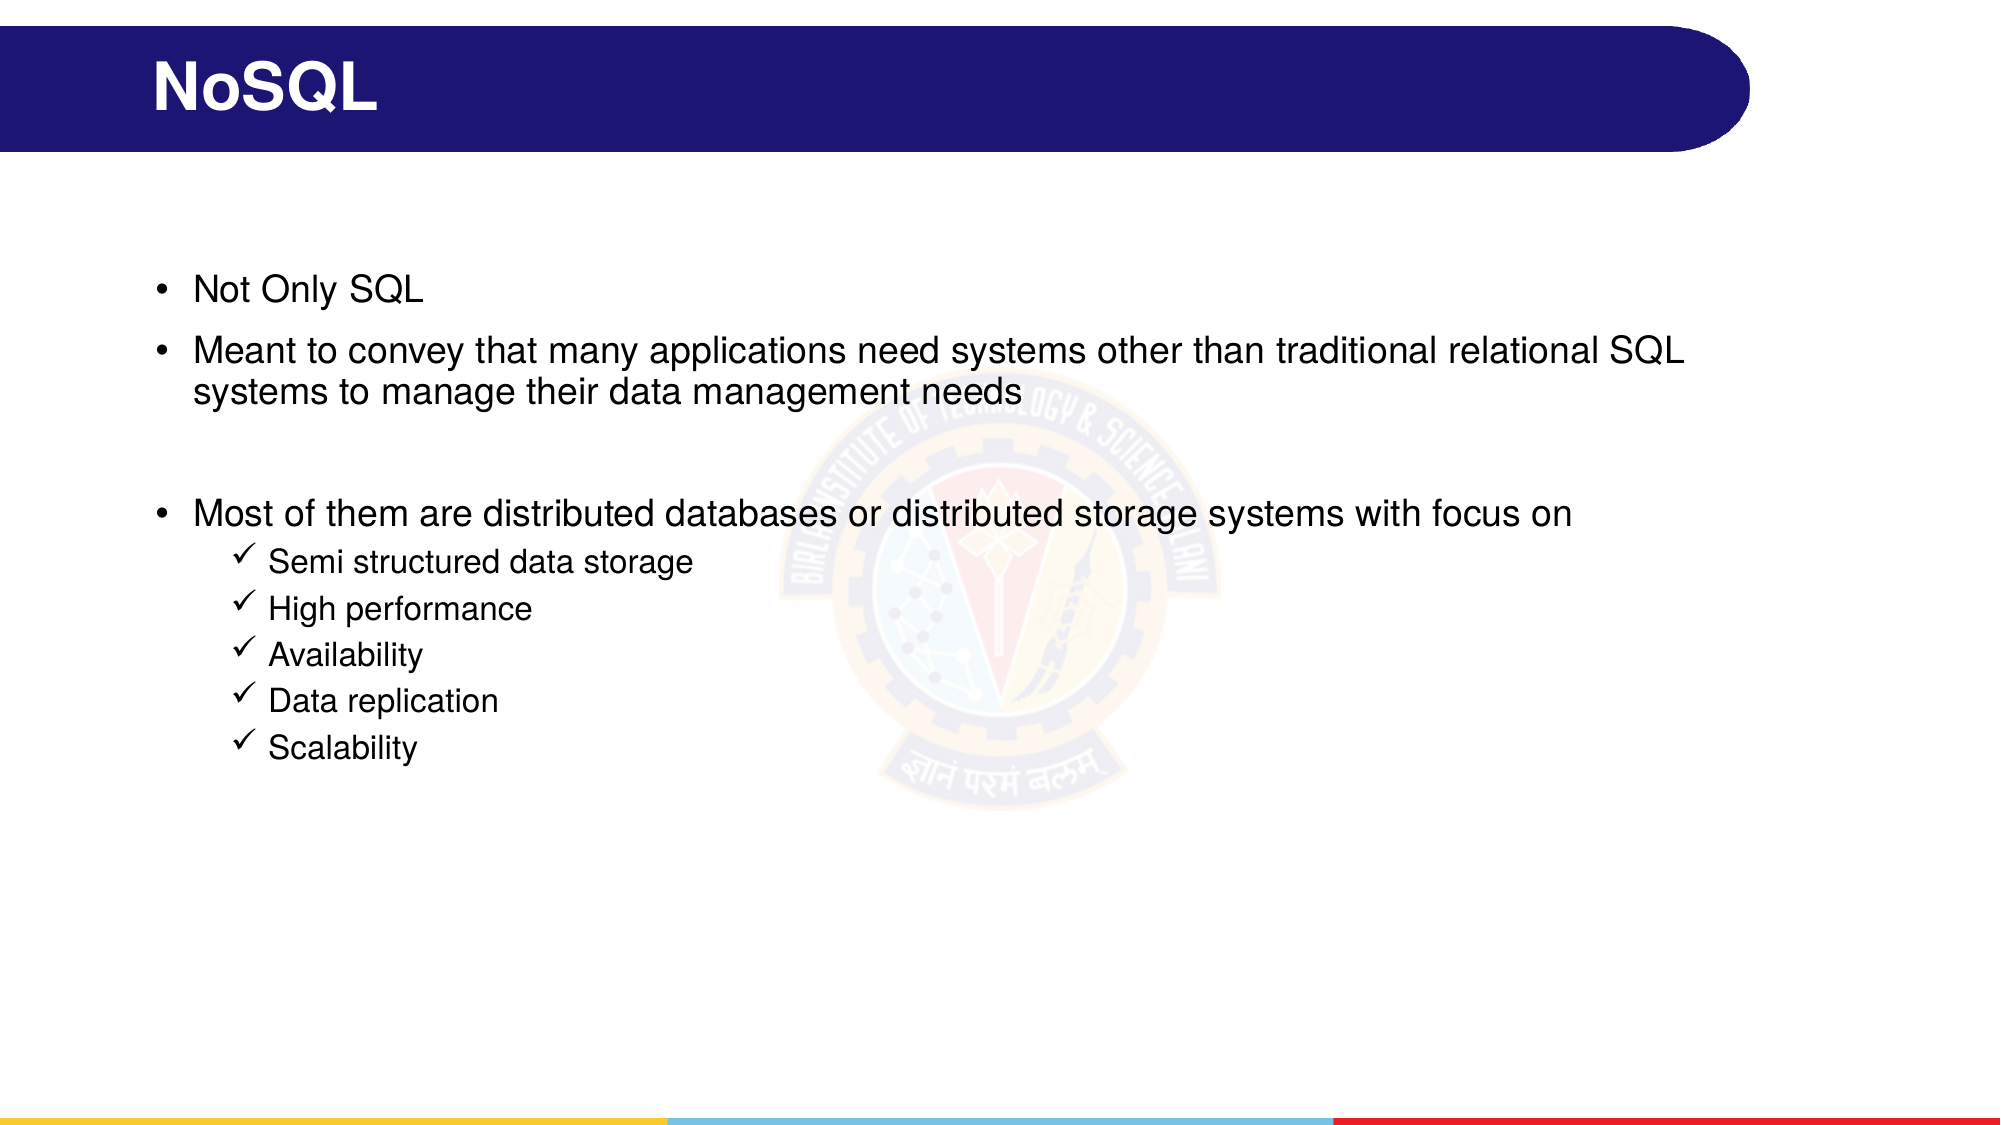

# NoSQL

Not Only SQL
Meant to convey that many applications need systems other than traditional relational SQL systems to manage their data management needs

Most of them are distributed databases or distributed storage systems with focus on
Semi structured data storage
High performance
Availability
Data replication
Scalability